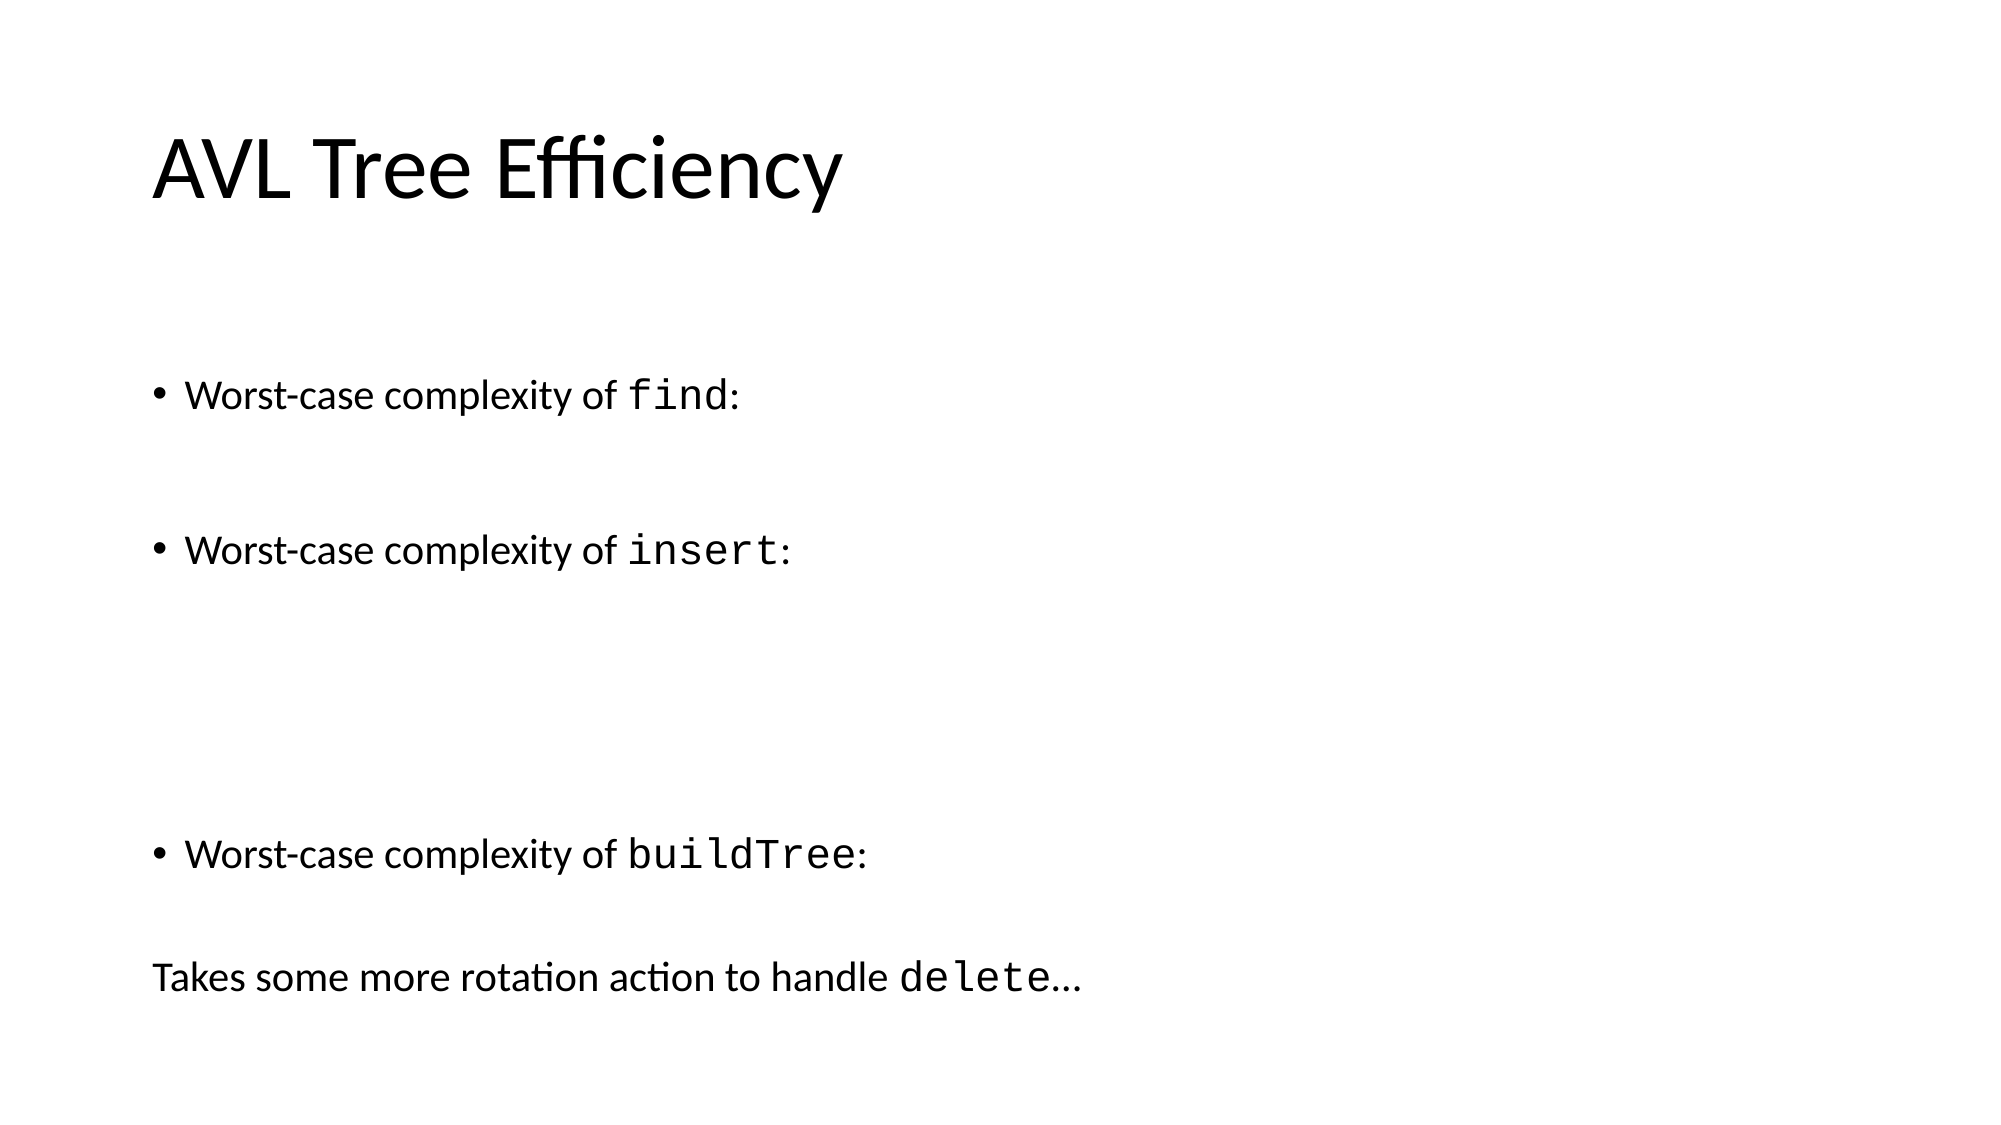

# AVL Tree Efficiency

Worst-case complexity of find:

Worst-case complexity of insert:

Worst-case complexity of buildTree:

Takes some more rotation action to handle delete…